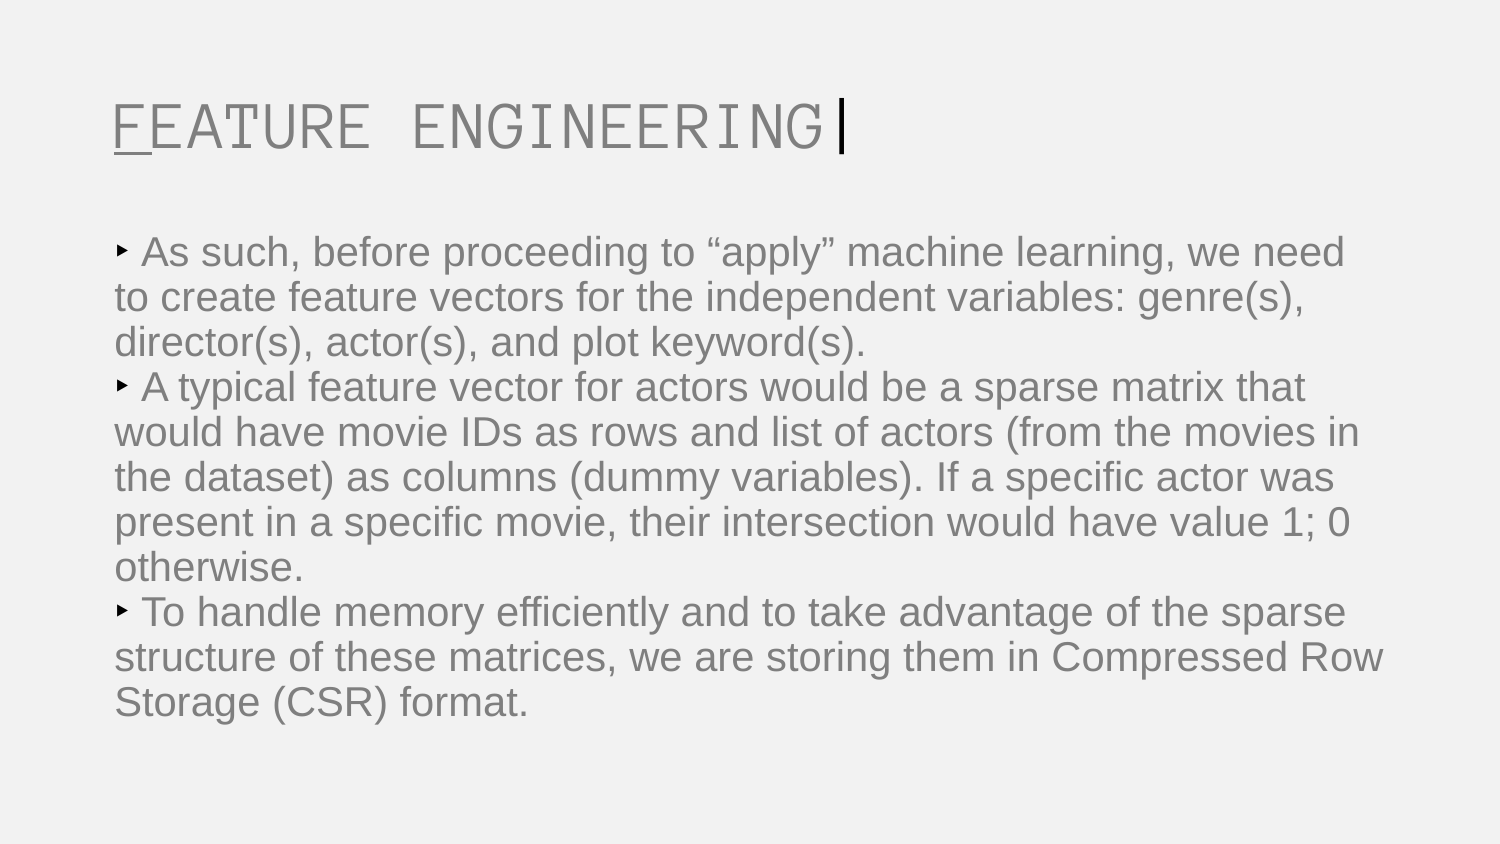

# FEATURE ENGINEERING|
‣ As such, before proceeding to “apply” machine learning, we need to create feature vectors for the independent variables: genre(s), director(s), actor(s), and plot keyword(s).
‣ A typical feature vector for actors would be a sparse matrix that would have movie IDs as rows and list of actors (from the movies in the dataset) as columns (dummy variables). If a specific actor was present in a specific movie, their intersection would have value 1; 0 otherwise.
‣ To handle memory efficiently and to take advantage of the sparse structure of these matrices, we are storing them in Compressed Row Storage (CSR) format.